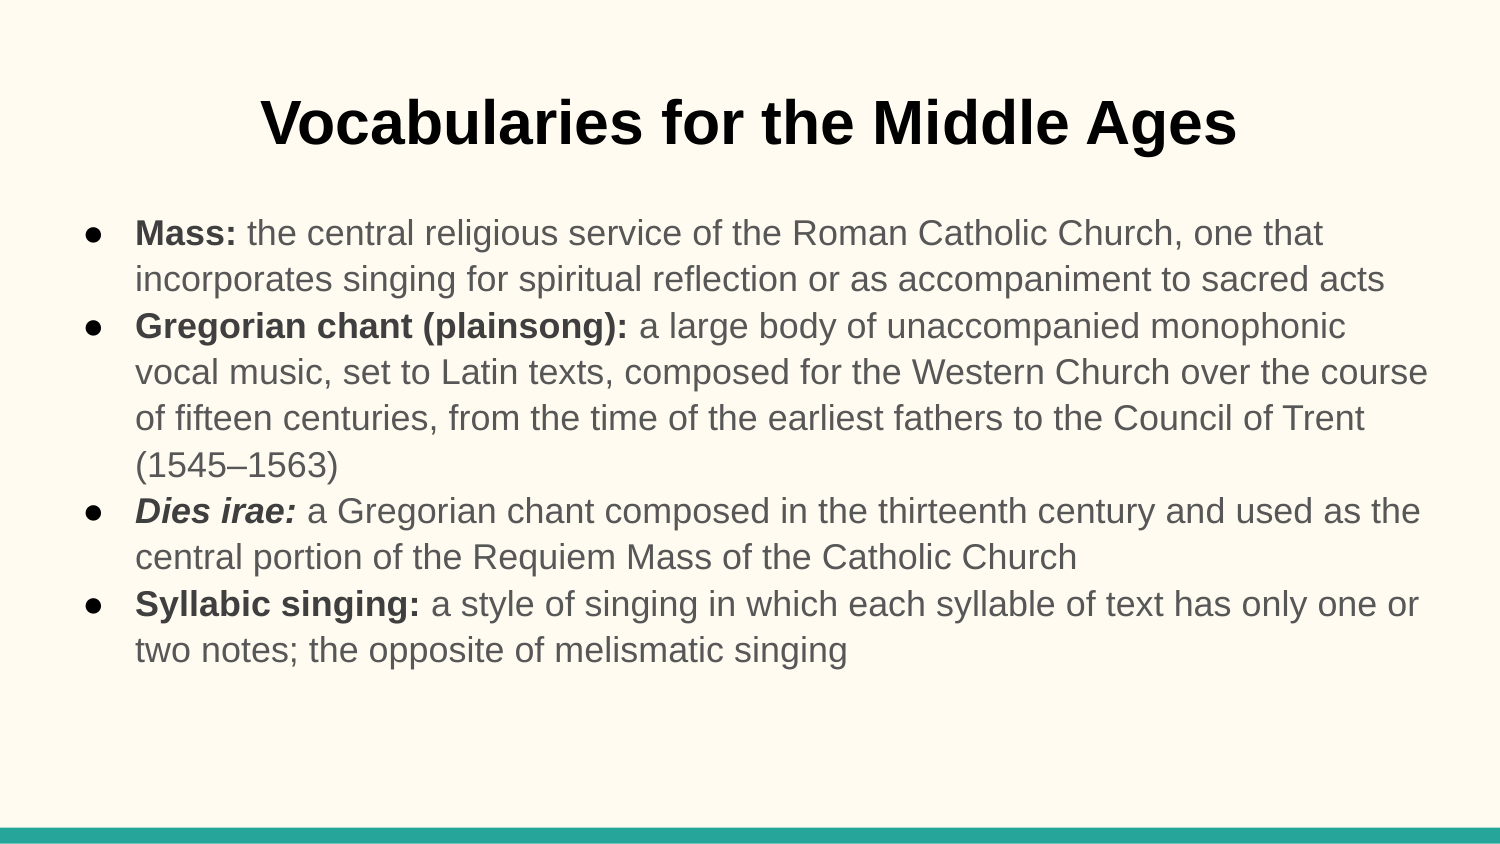

# Vocabularies for the Middle Ages
Mass: the central religious service of the Roman Catholic Church, one that incorporates singing for spiritual reflection or as accompaniment to sacred acts
Gregorian chant (plainsong): a large body of unaccompanied monophonic vocal music, set to Latin texts, composed for the Western Church over the course of fifteen centuries, from the time of the earliest fathers to the Council of Trent (1545–1563)
Dies irae: a Gregorian chant composed in the thirteenth century and used as the central portion of the Requiem Mass of the Catholic Church
Syllabic singing: a style of singing in which each syllable of text has only one or two notes; the opposite of melismatic singing